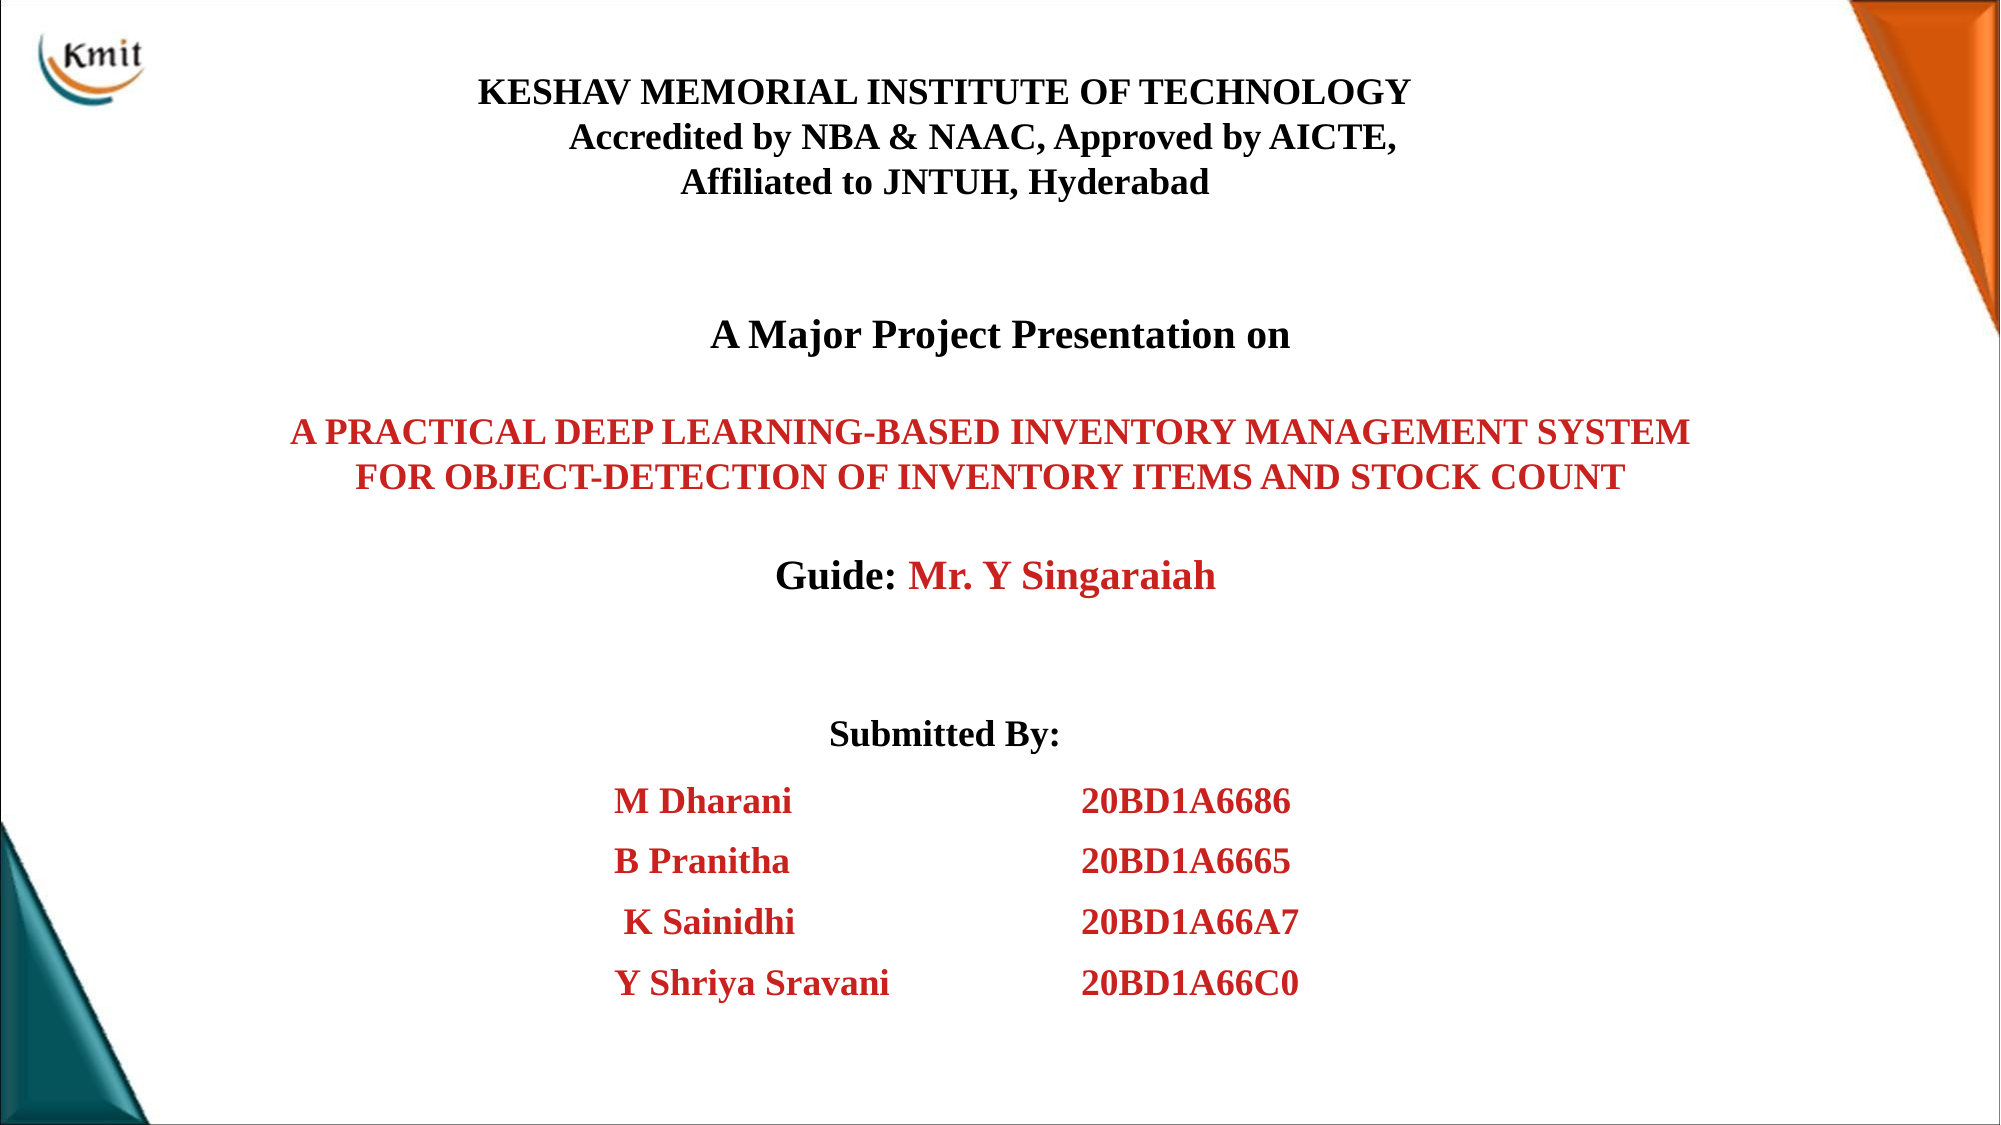

KESHAV MEMORIAL INSTITUTE OF TECHNOLOGY
         Accredited by NBA & NAAC, Approved by AICTE,
Affiliated to JNTUH, Hyderabad

 A Major Project Presentation on

A PRACTICAL DEEP LEARNING-BASED INVENTORY MANAGEMENT SYSTEM
FOR OBJECT-DETECTION OF INVENTORY ITEMS AND STOCK COUNT

Guide: Mr. Y Singaraiah

Submitted By:
| M Dharani | 20BD1A6686 |
| --- | --- |
| B Pranitha | 20BD1A6665 |
| K Sainidhi | 20BD1A66A7 |
| Y Shriya Sravani | 20BD1A66C0 |